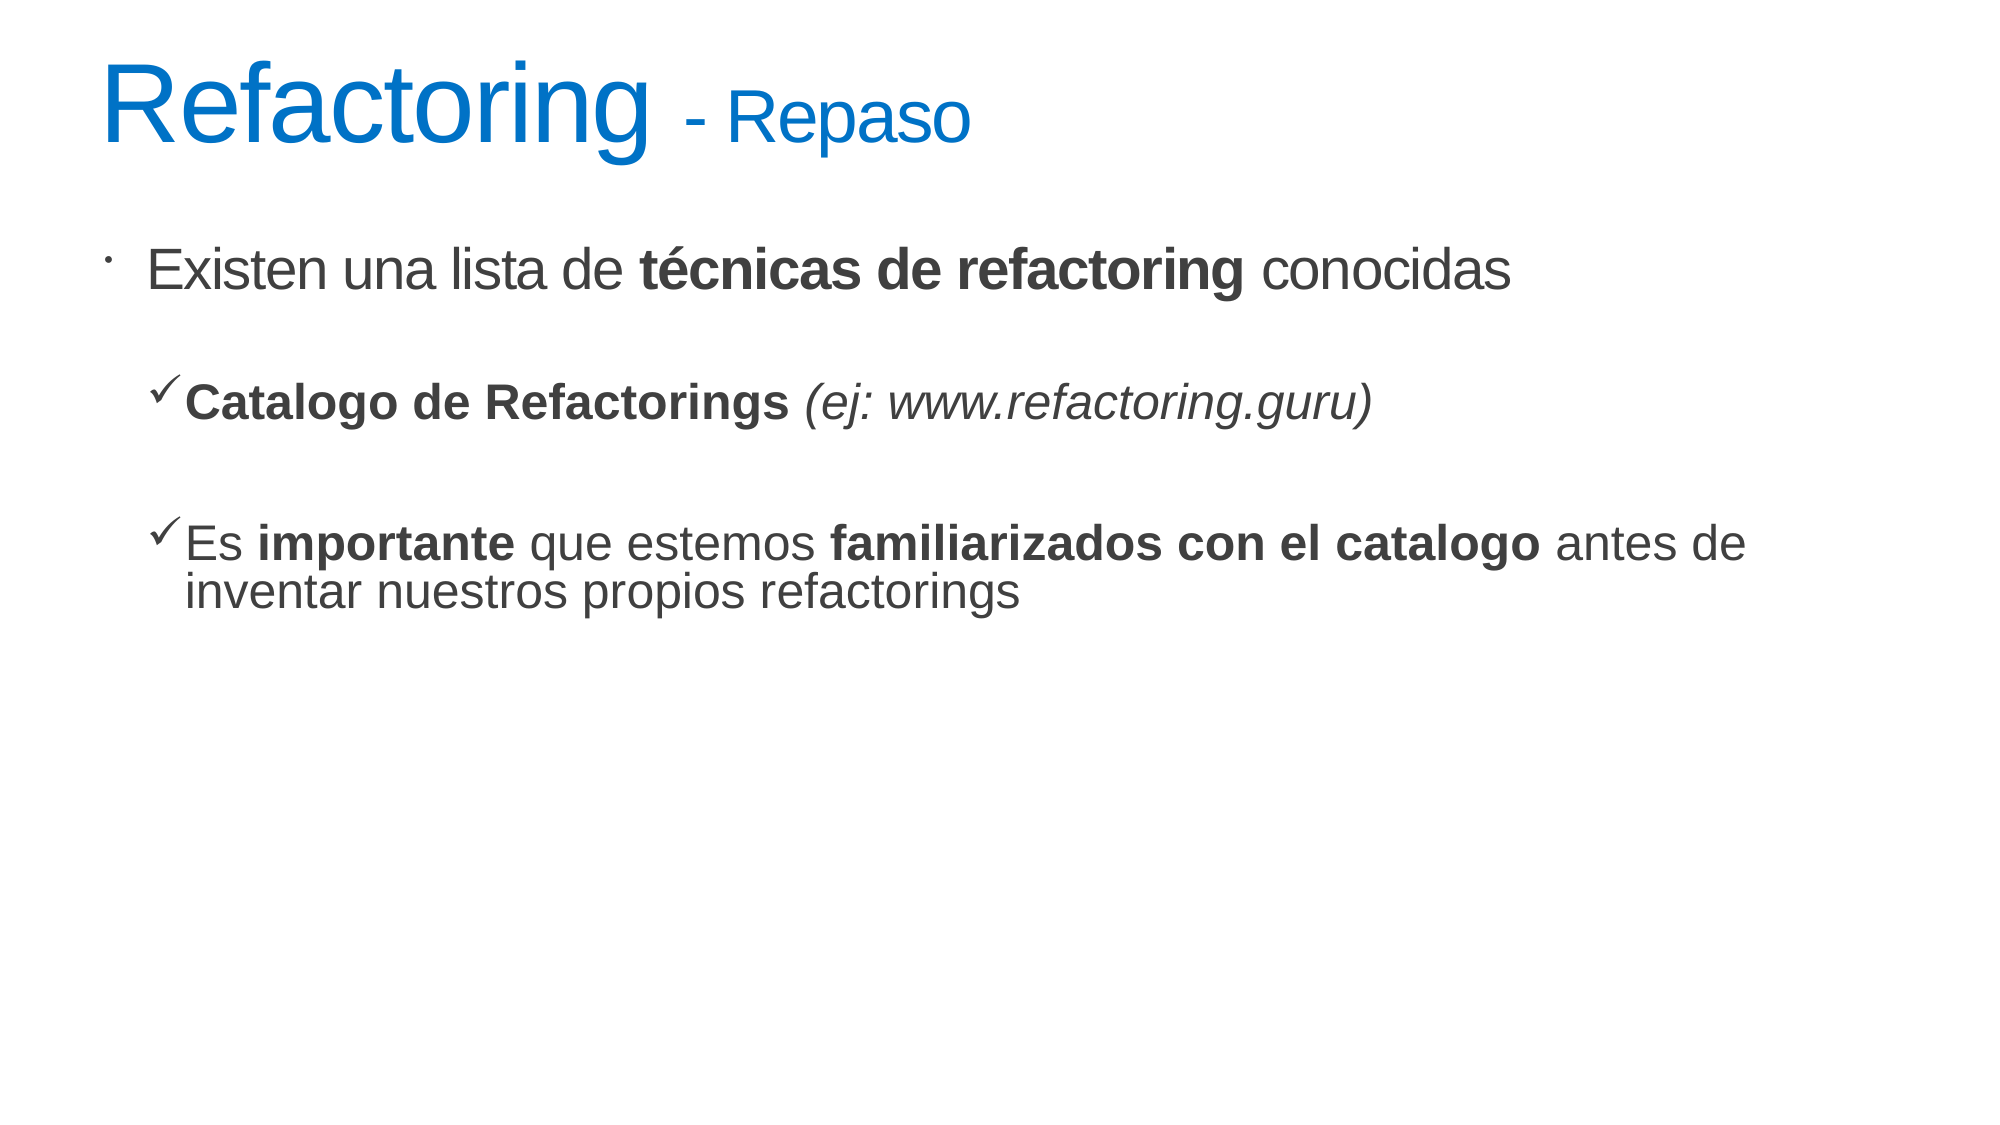

# Refactoring - Repaso
Existen una lista de técnicas de refactoring conocidas
Catalogo de Refactorings (ej: www.refactoring.guru)

Es importante que estemos familiarizados con el catalogo antes de inventar nuestros propios refactorings